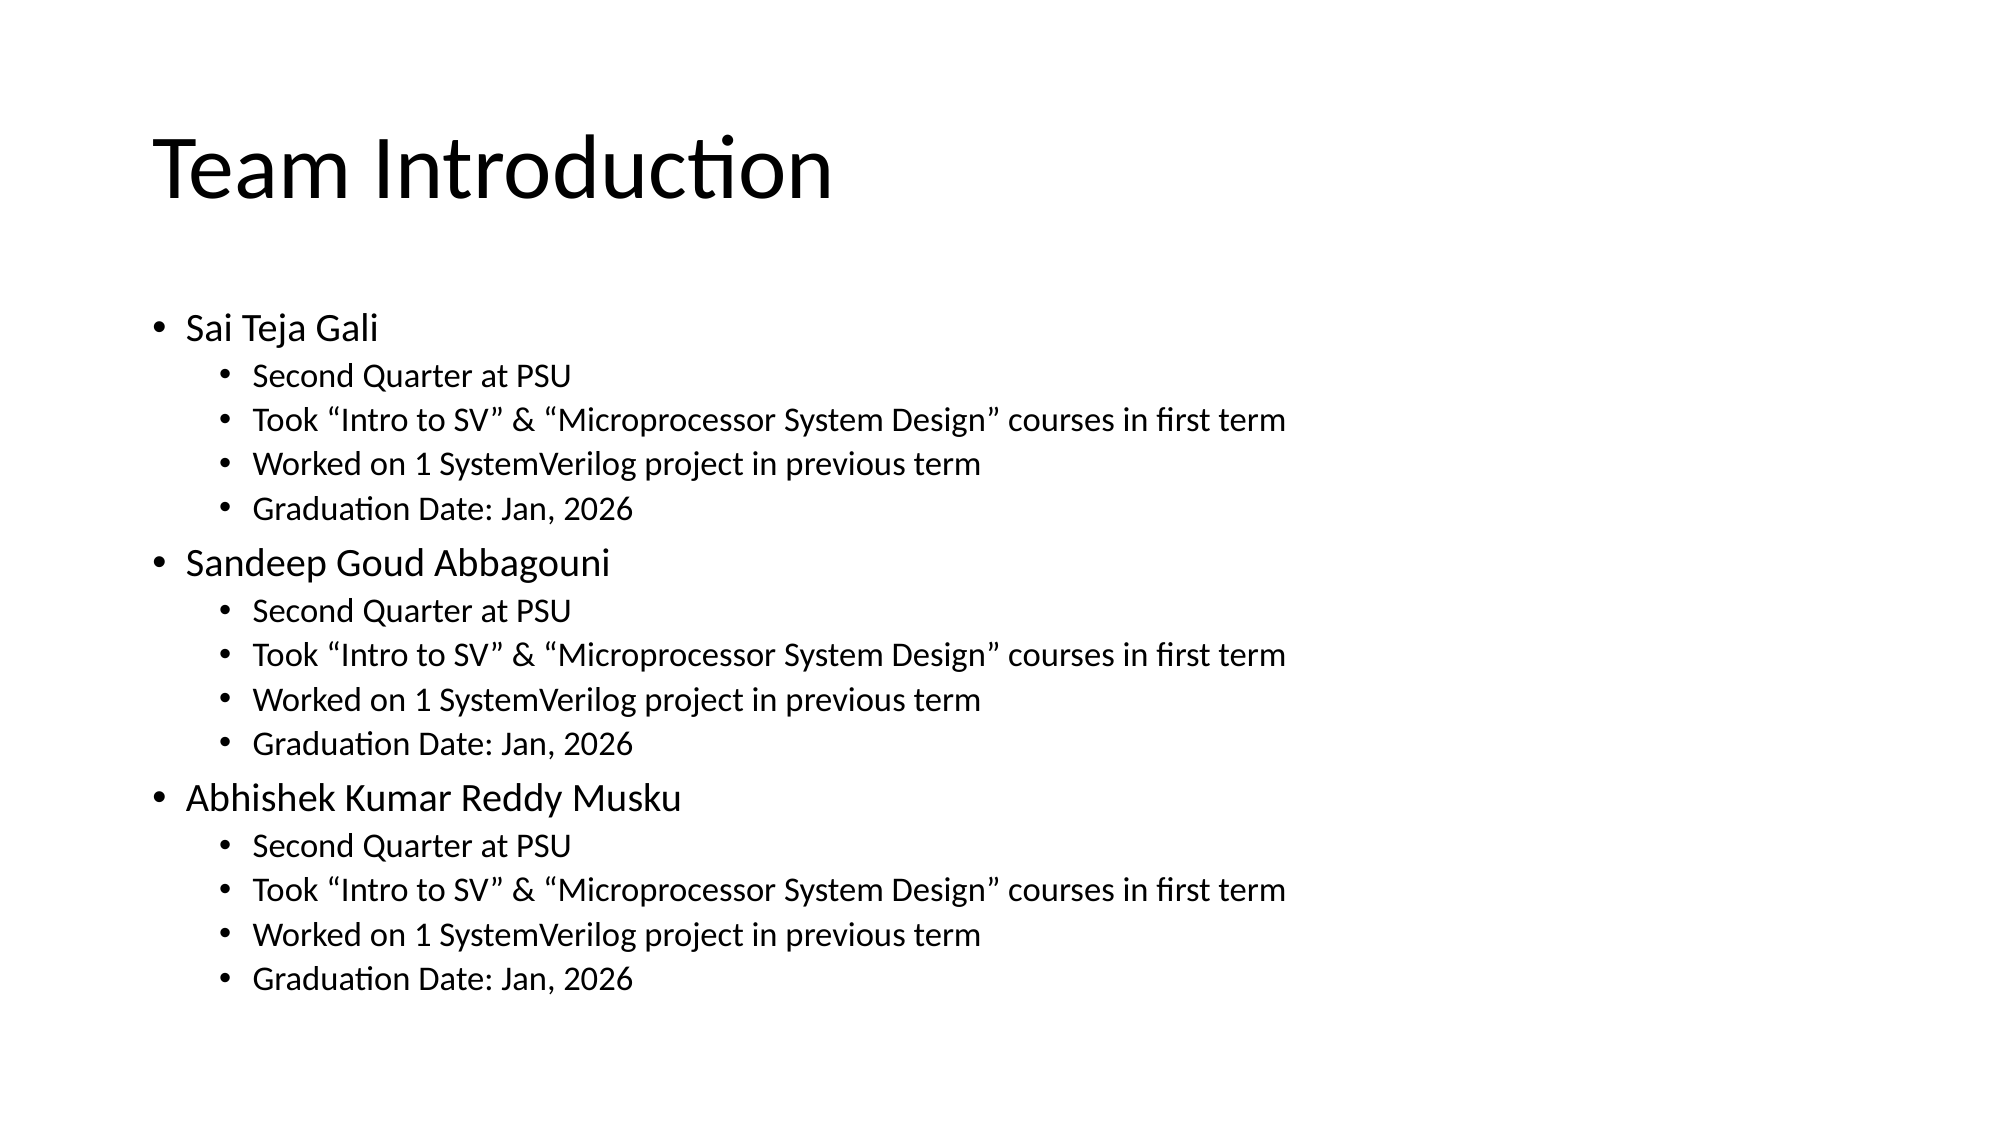

# Team Introduction
Sai Teja Gali
Second Quarter at PSU
Took “Intro to SV” & “Microprocessor System Design” courses in first term
Worked on 1 SystemVerilog project in previous term
Graduation Date: Jan, 2026
Sandeep Goud Abbagouni
Second Quarter at PSU
Took “Intro to SV” & “Microprocessor System Design” courses in first term
Worked on 1 SystemVerilog project in previous term
Graduation Date: Jan, 2026
Abhishek Kumar Reddy Musku
Second Quarter at PSU
Took “Intro to SV” & “Microprocessor System Design” courses in first term
Worked on 1 SystemVerilog project in previous term
Graduation Date: Jan, 2026